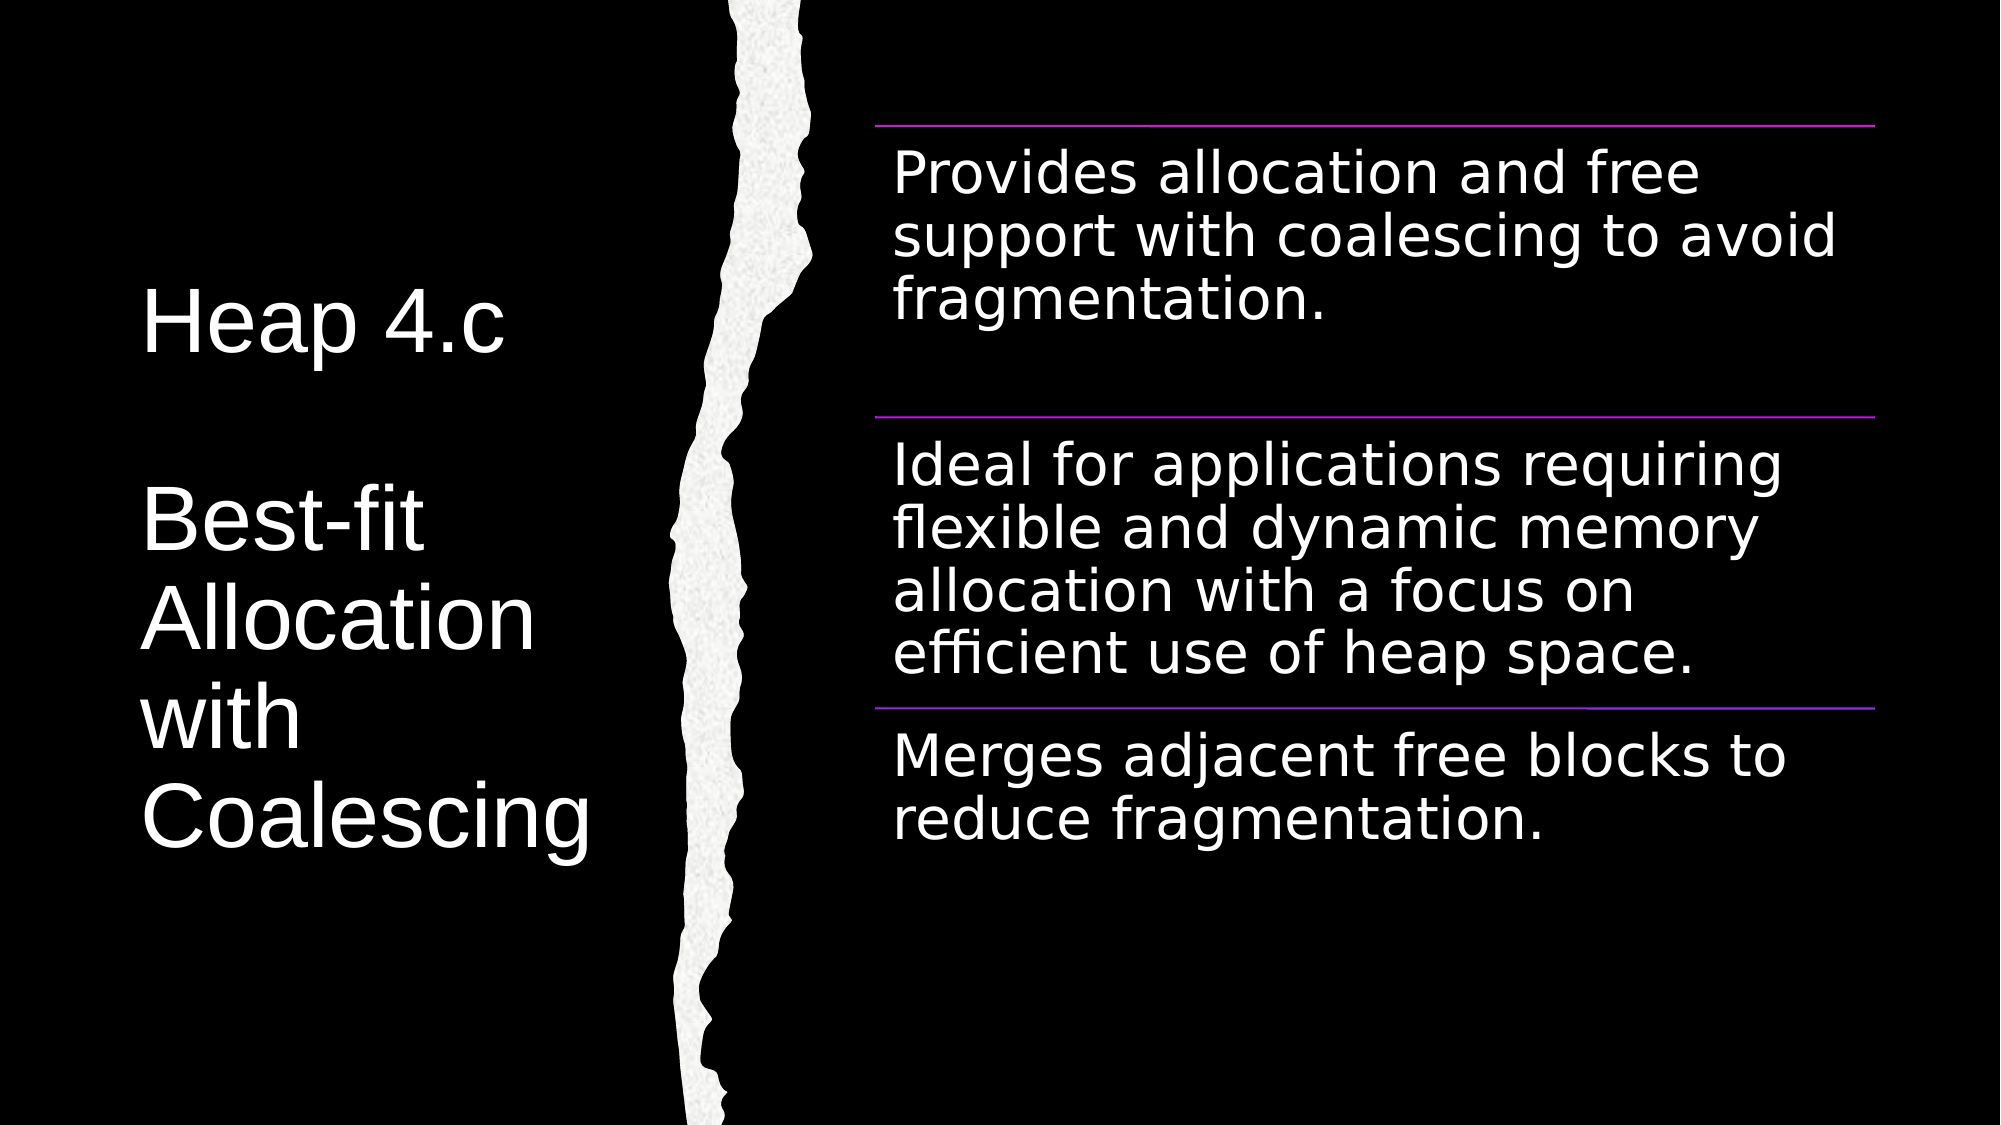

Provides allocation and free support with coalescing to avoid fragmentation.
Ideal for applications requiring flexible and dynamic memory allocation with a focus on efficient use of heap space.
Merges adjacent free blocks to reduce fragmentation.
# Heap 4.c Best-fit Allocation with Coalescing